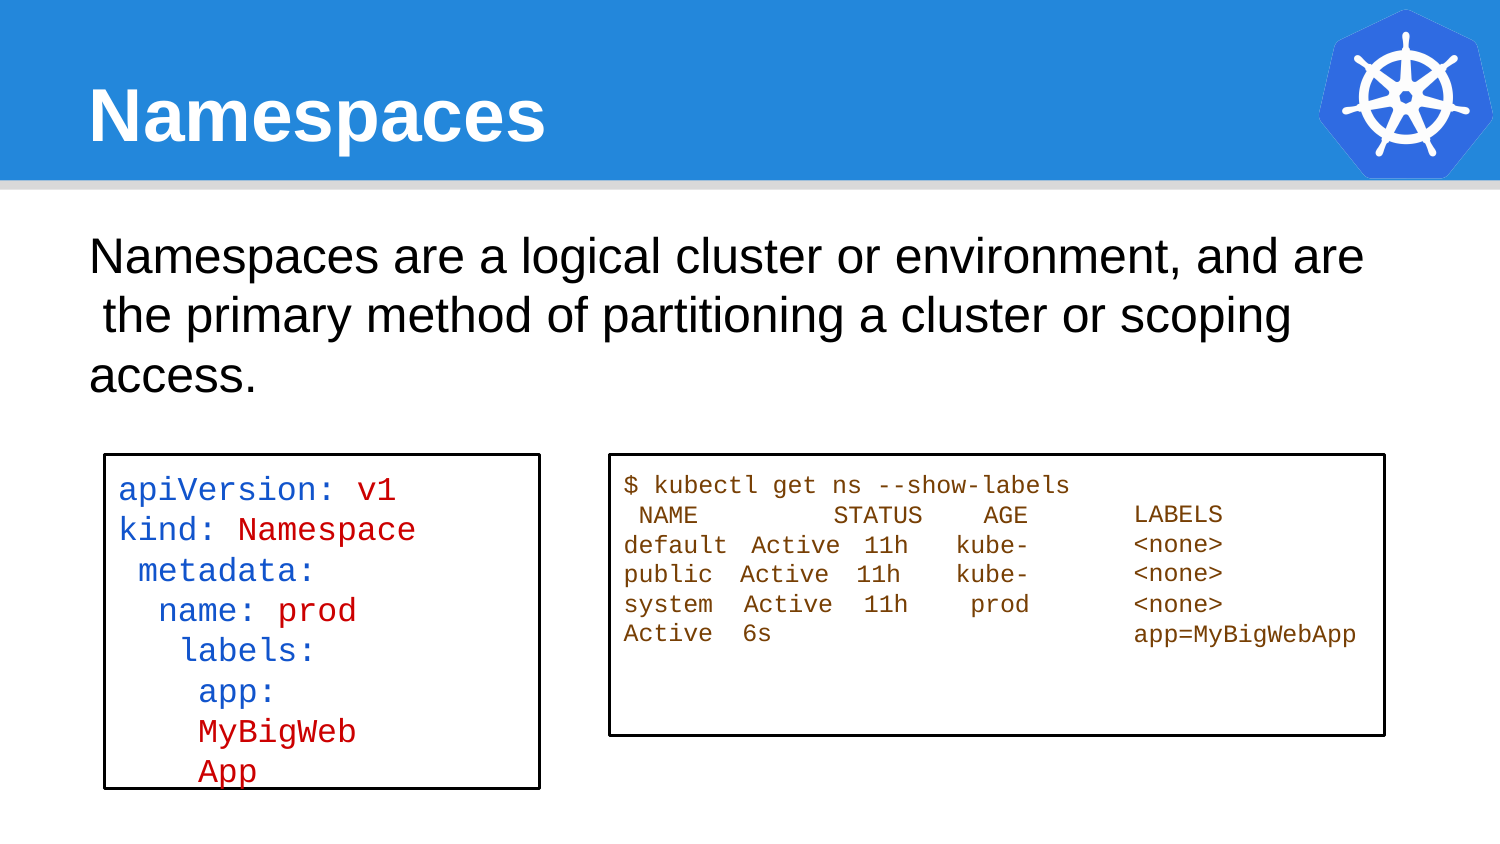

# Namespaces
Namespaces are a logical cluster or environment, and are  the primary method of partitioning a cluster or scoping  access.
apiVersion: v1  kind: Namespace  metadata:
name: prod  labels:
app: MyBigWebApp

$ kubectl get ns --show-labels  NAME	STATUS	AGE
default Active 11h  kube-public Active 11h  kube-system Active 11h  prod Active 6s
LABELS
<none>
<none>
<none>  app=MyBigWebApp